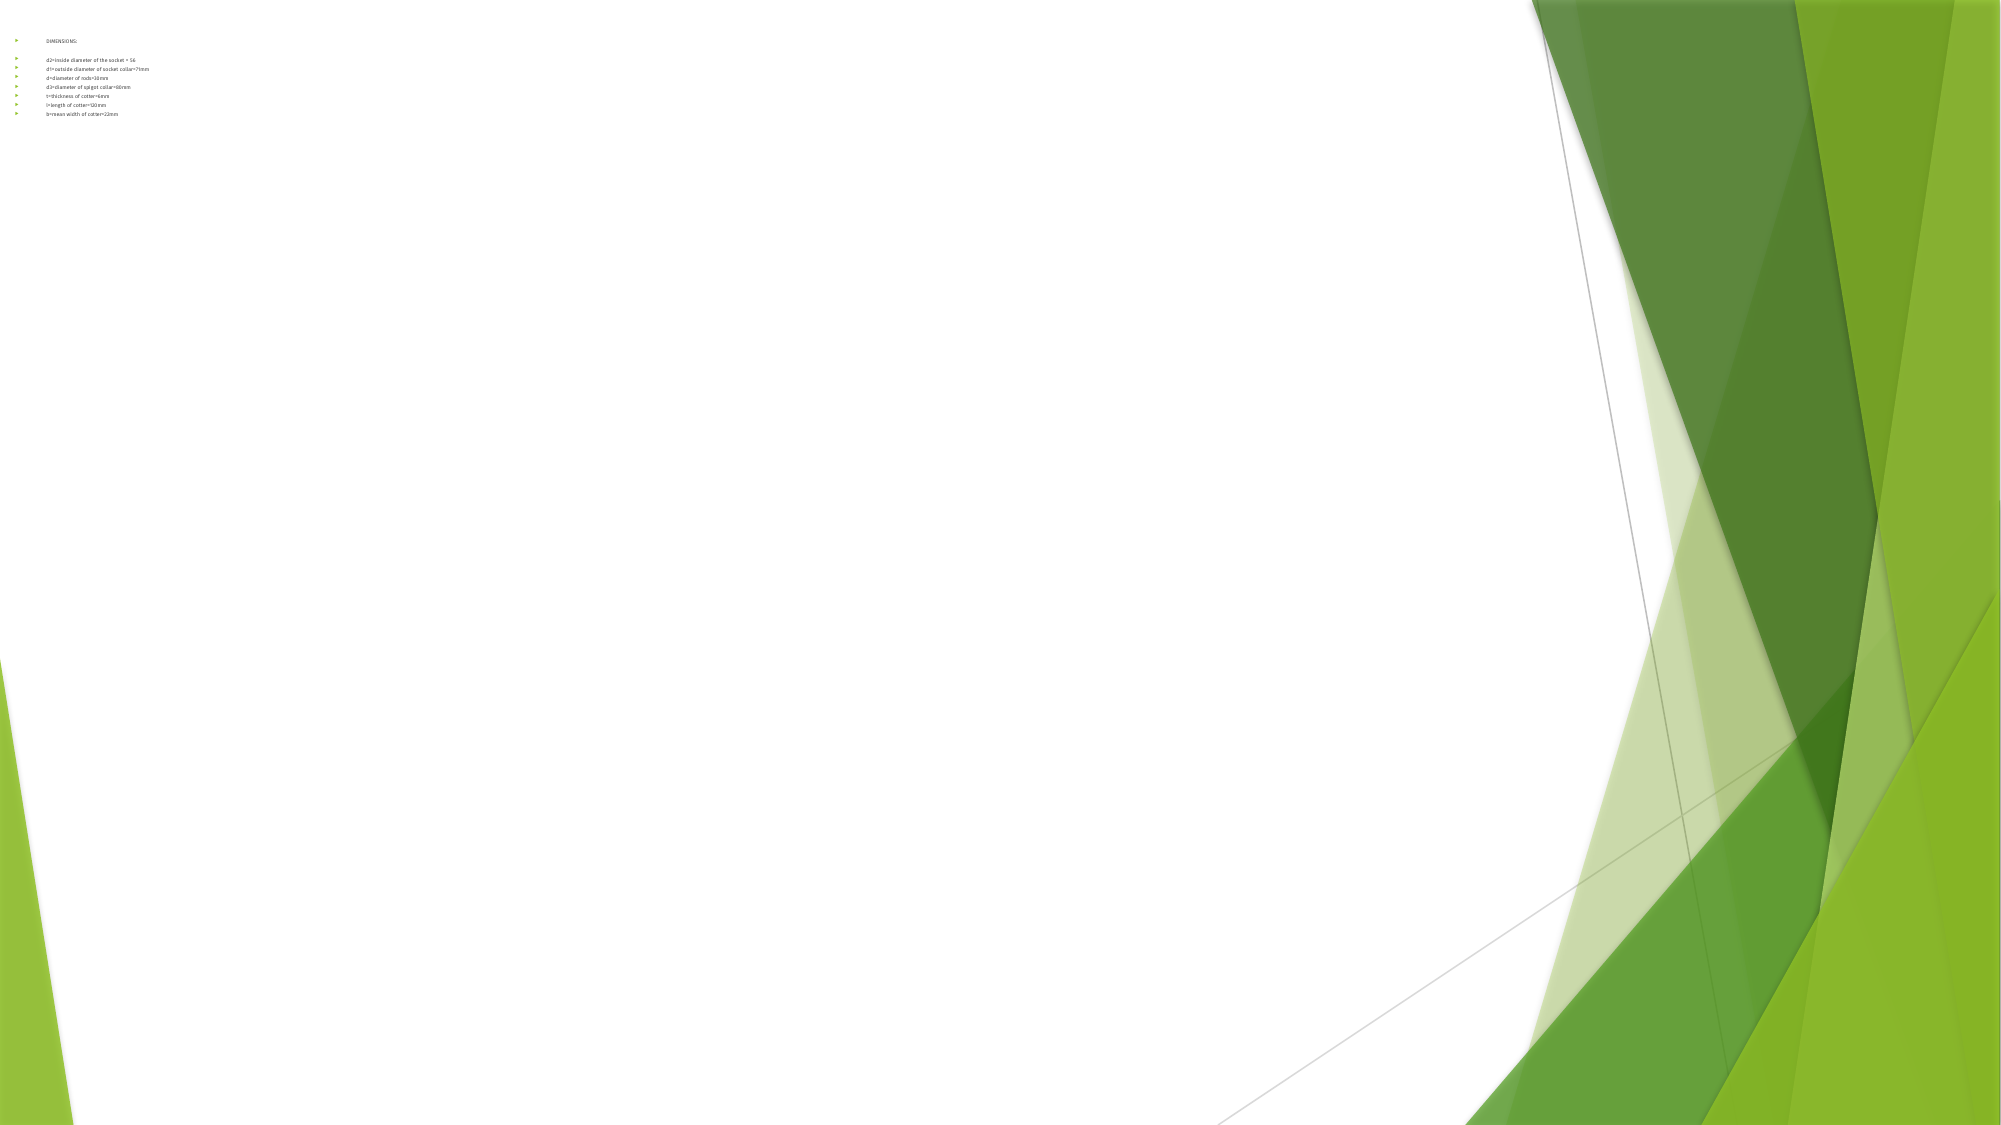

DIMENSIONS:

d2=inside diameter of the socket = 56
d1=outside diameter of socket collar=71mm
d=diameter of rods=30mm
d3=diameter of spigot collar=80mm
t=thickness of cotter=6mm
l=length of cotter=120mm
b=mean width of cotter=22mm